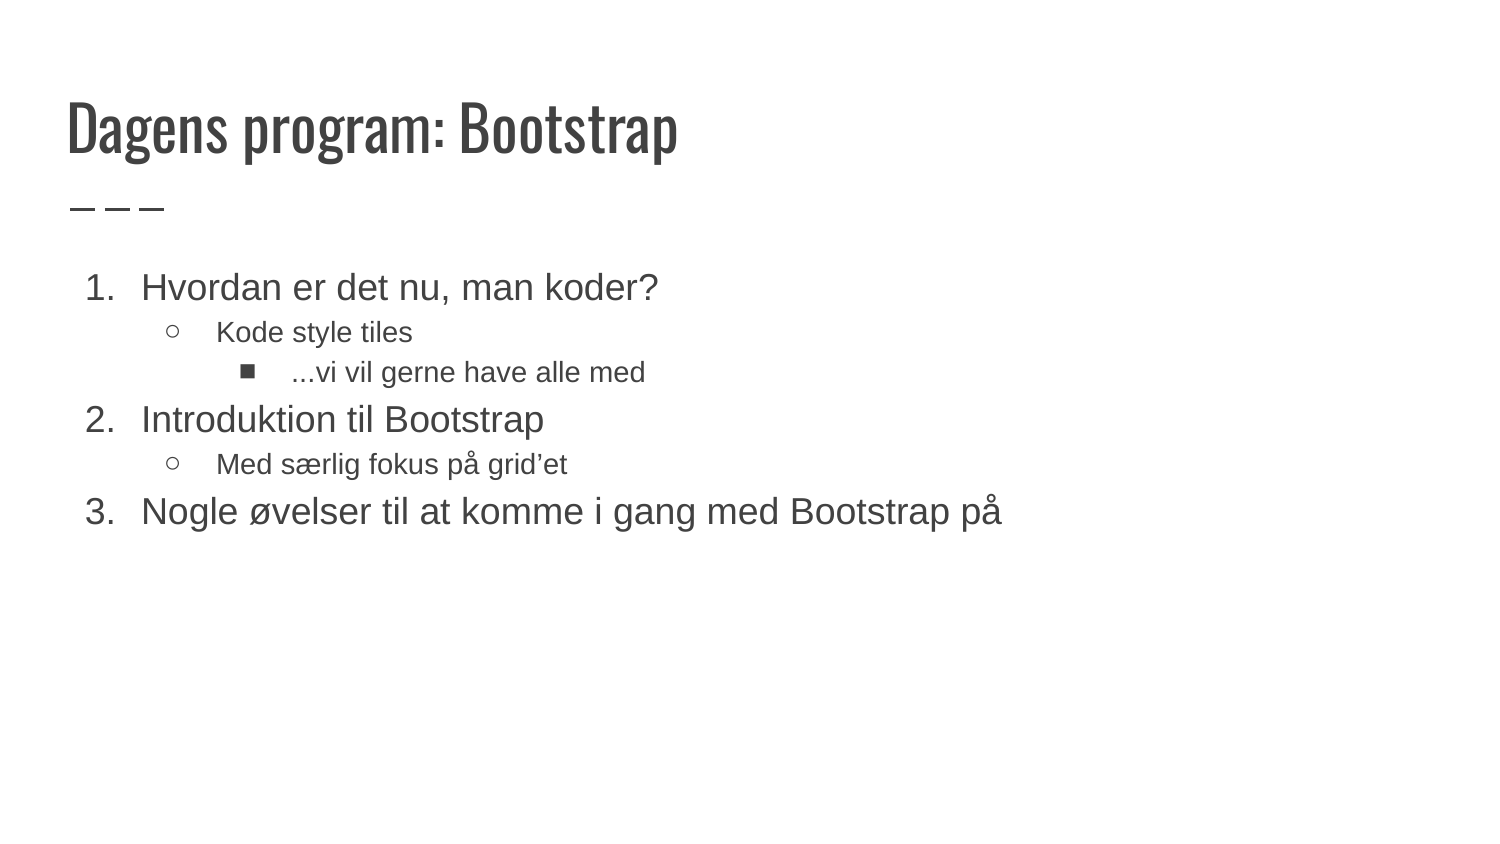

# Dagens program: Bootstrap
Hvordan er det nu, man koder?
Kode style tiles
...vi vil gerne have alle med
Introduktion til Bootstrap
Med særlig fokus på grid’et
Nogle øvelser til at komme i gang med Bootstrap på